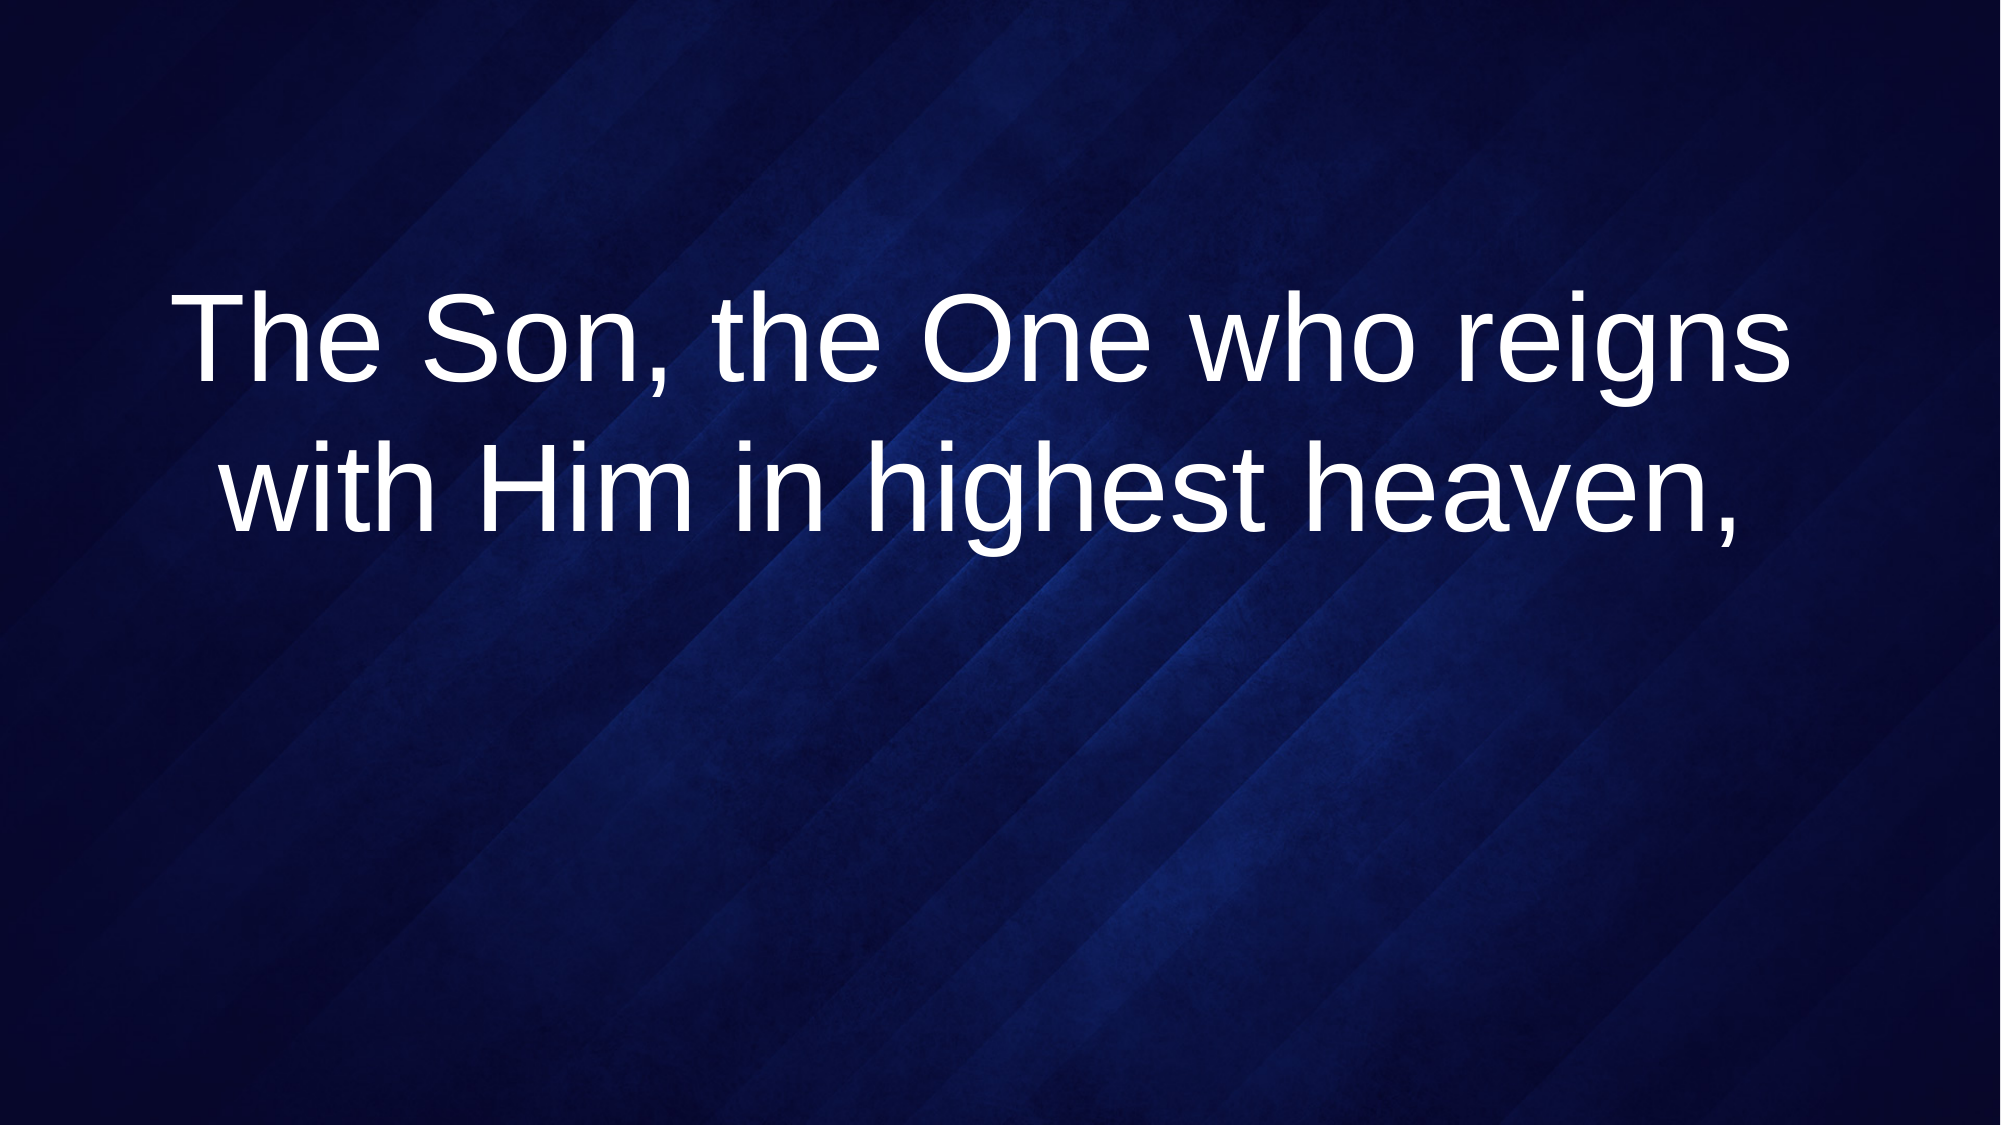

# The Son, the One who reigns with Him in highest heaven,